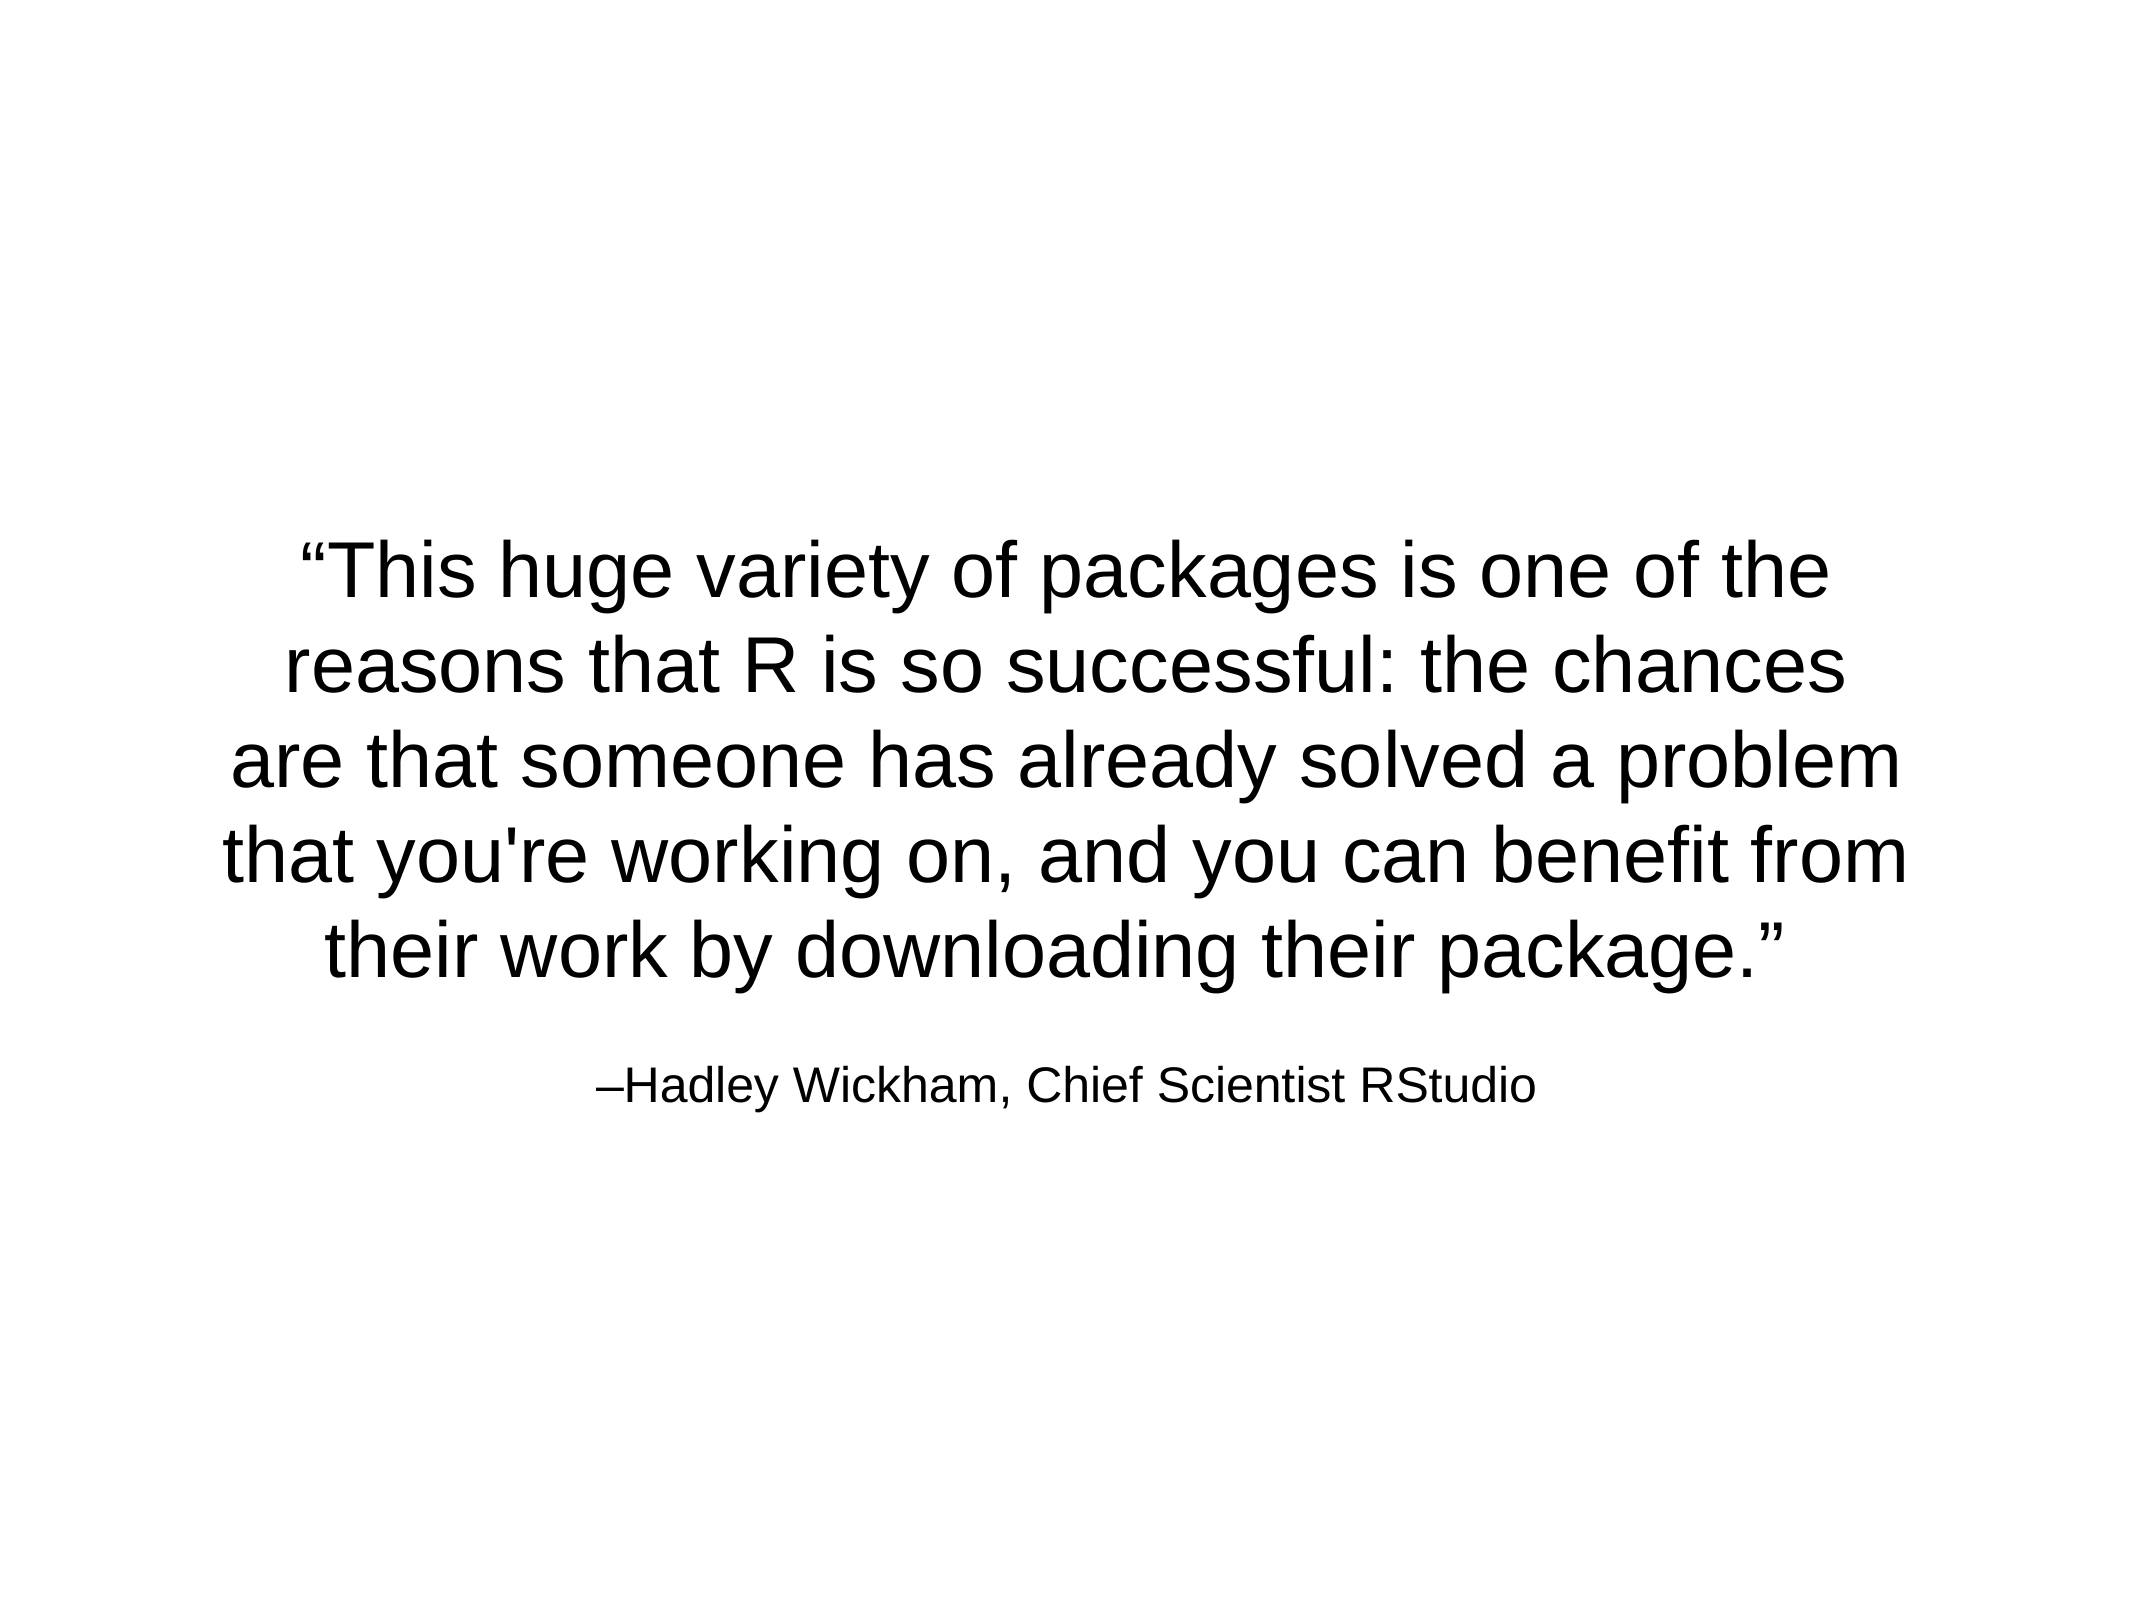

“This huge variety of packages is one of the reasons that R is so successful: the chances are that someone has already solved a problem that you're working on, and you can benefit from their work by downloading their package.”
–Hadley Wickham, Chief Scientist RStudio